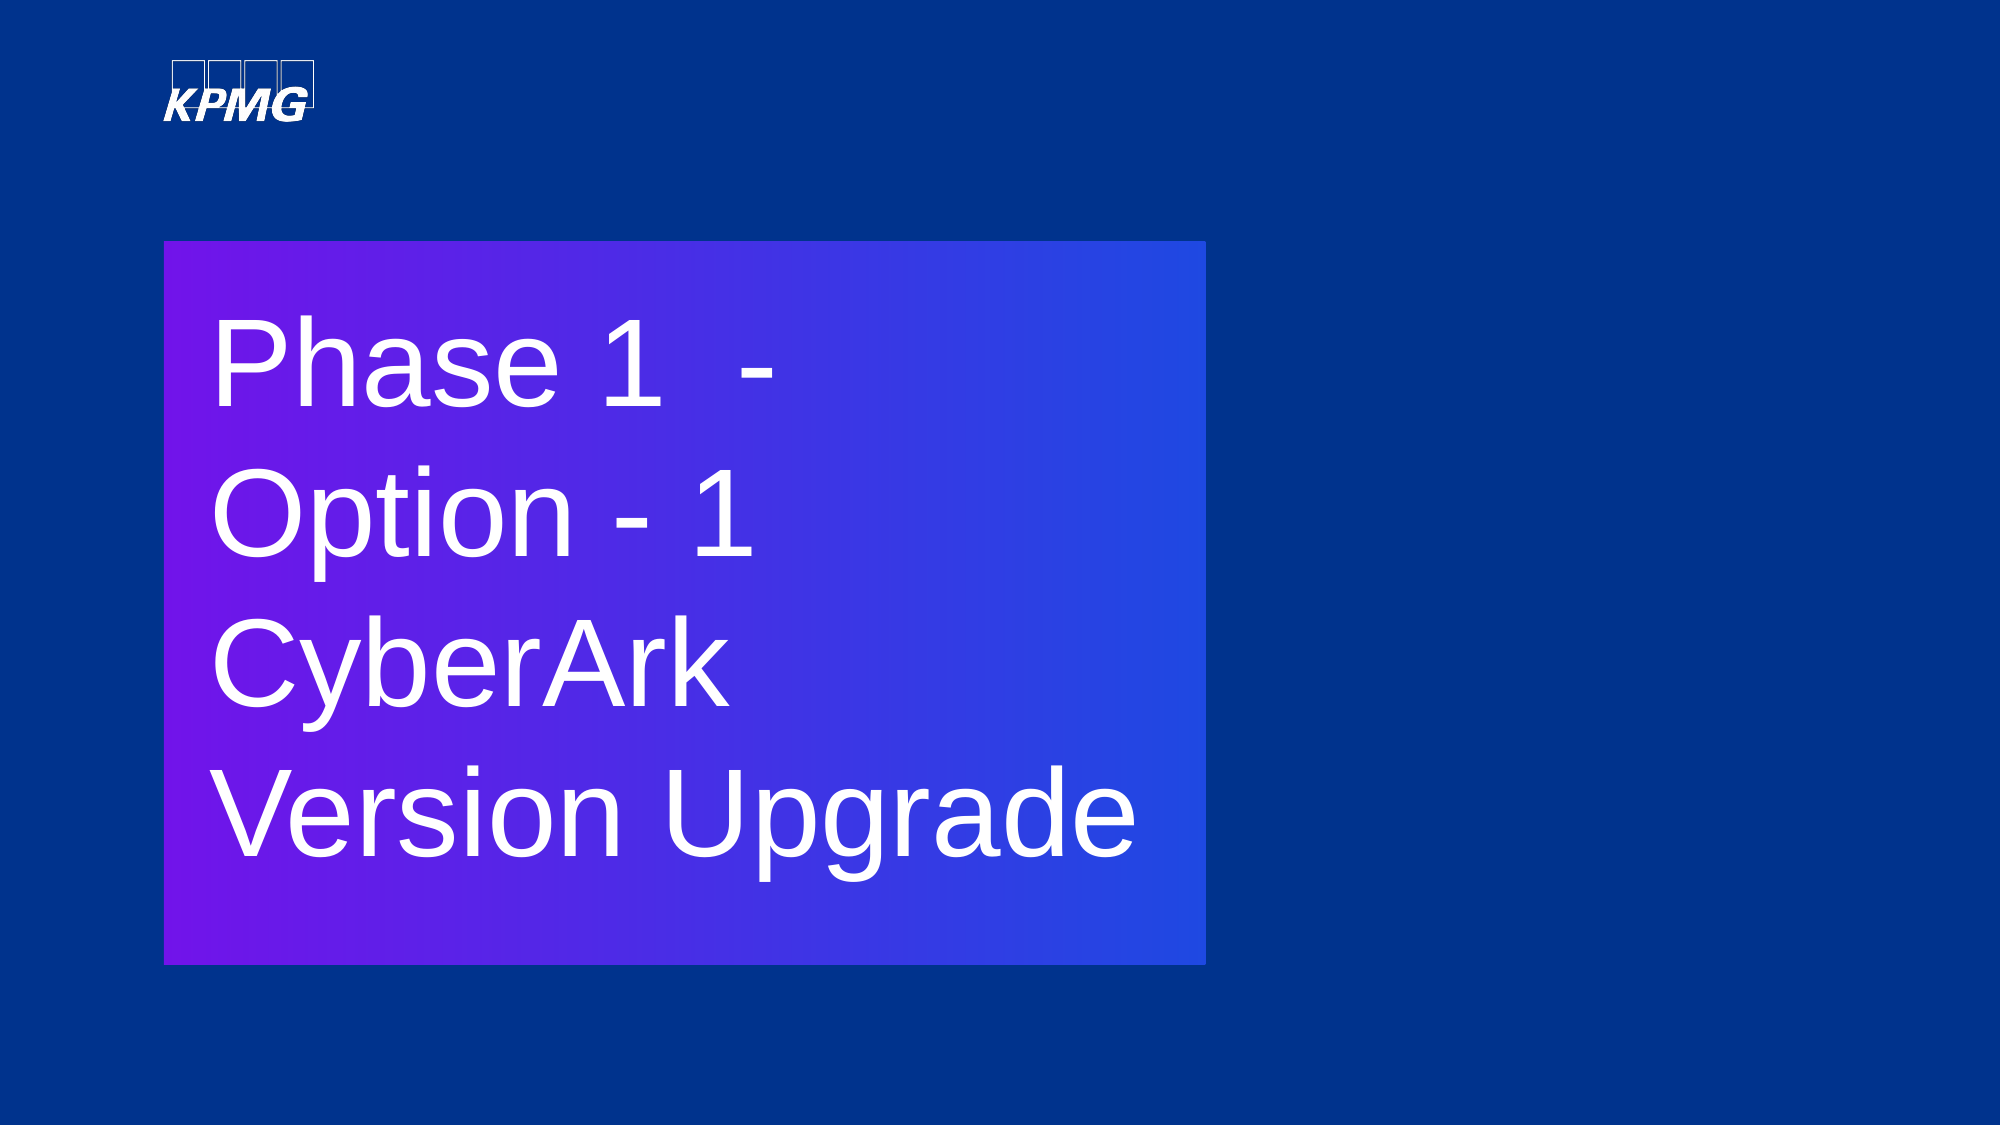

# Phase 1  - Option - 1 CyberArk Version Upgrade